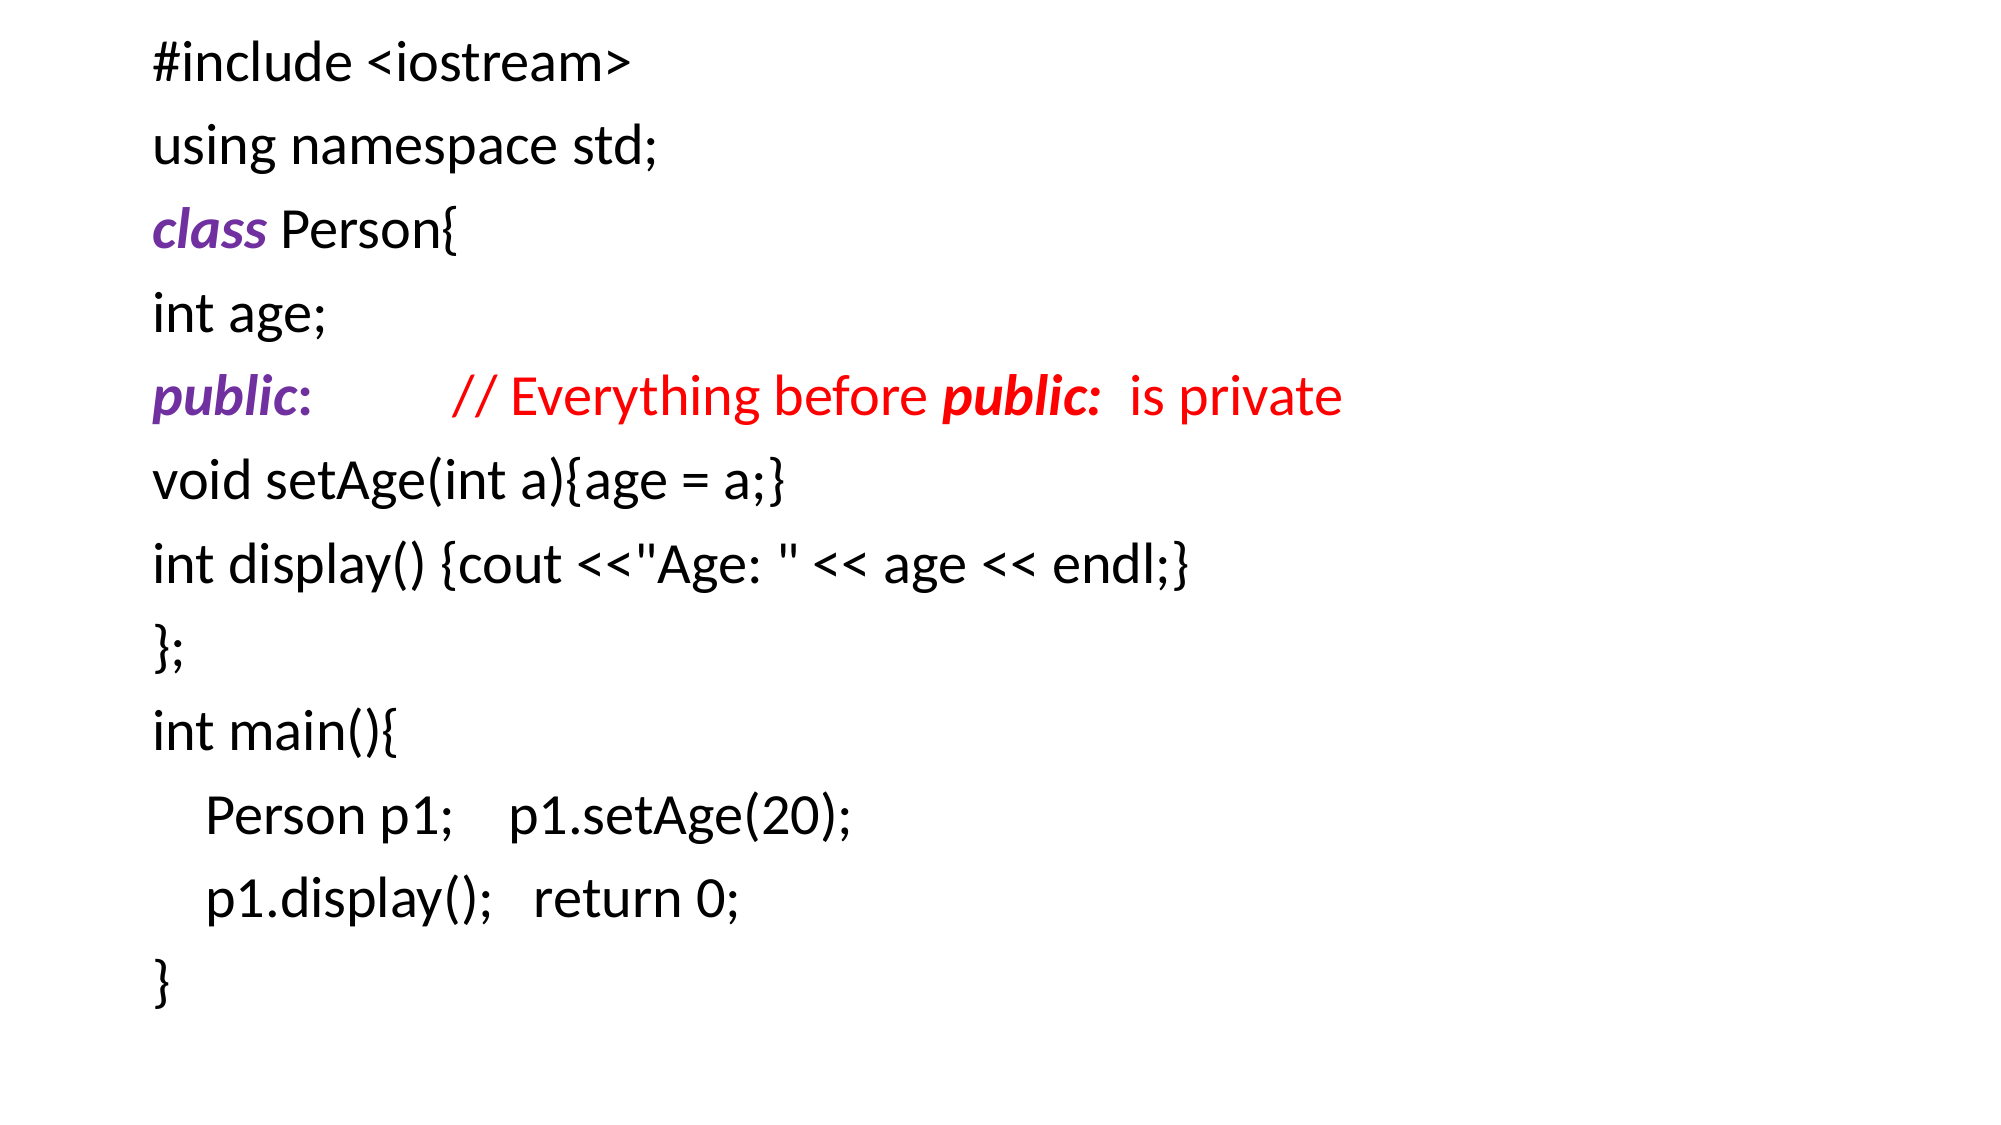

#include <iostream>
using namespace std;
class Person{
int age;
public: 	// Everything before public:  is private
void setAge(int a){age = a;}
int display() {cout <<"Age: " << age << endl;}
};
int main(){
    Person p1;    p1.setAge(20);
    p1.display();   return 0;
}